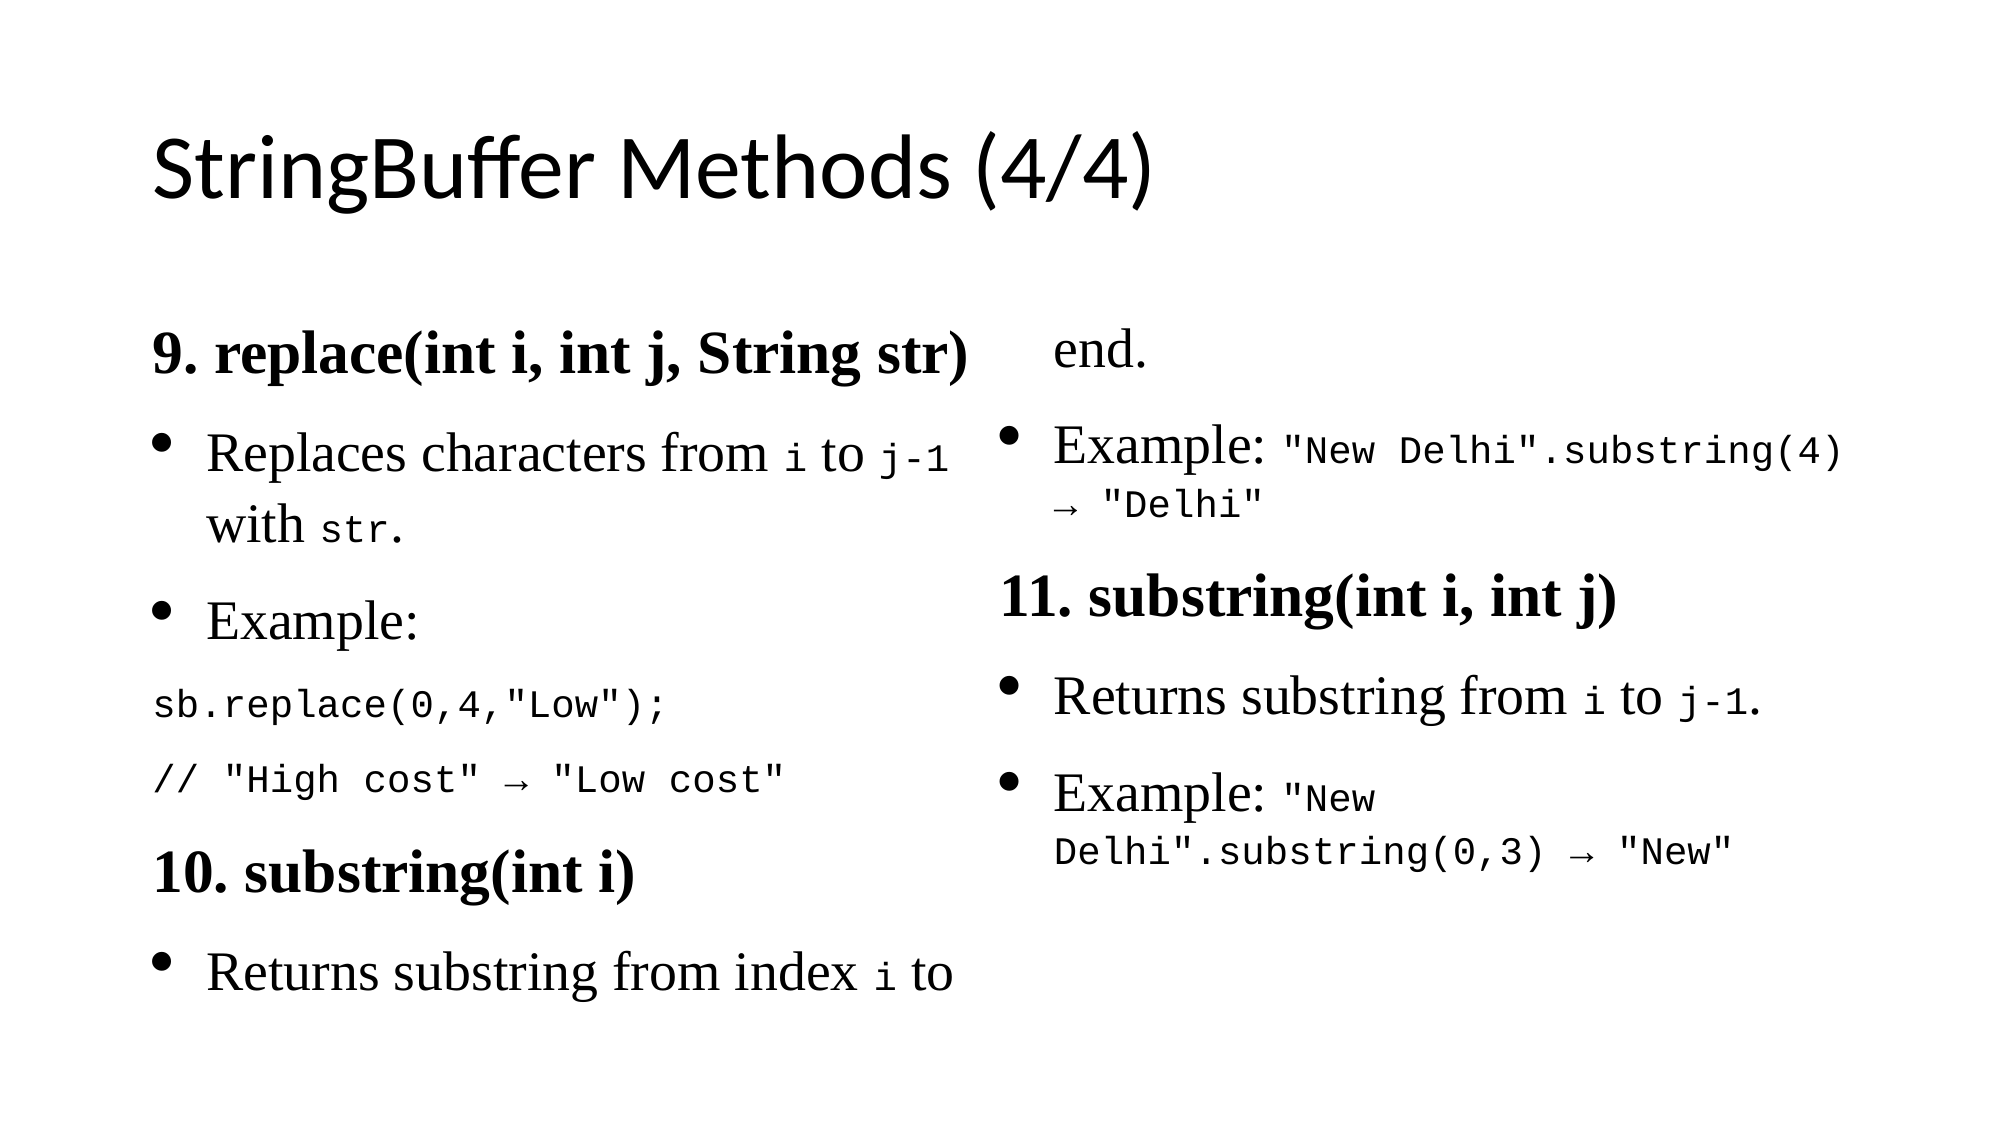

# StringBuffer Methods (4/4)
9. replace(int i, int j, String str)
Replaces characters from i to j-1 with str.
Example:
sb.replace(0,4,"Low");
// "High cost" → "Low cost"
10. substring(int i)
Returns substring from index i to end.
Example: "New Delhi".substring(4) → "Delhi"
11. substring(int i, int j)
Returns substring from i to j-1.
Example: "New Delhi".substring(0,3) → "New"